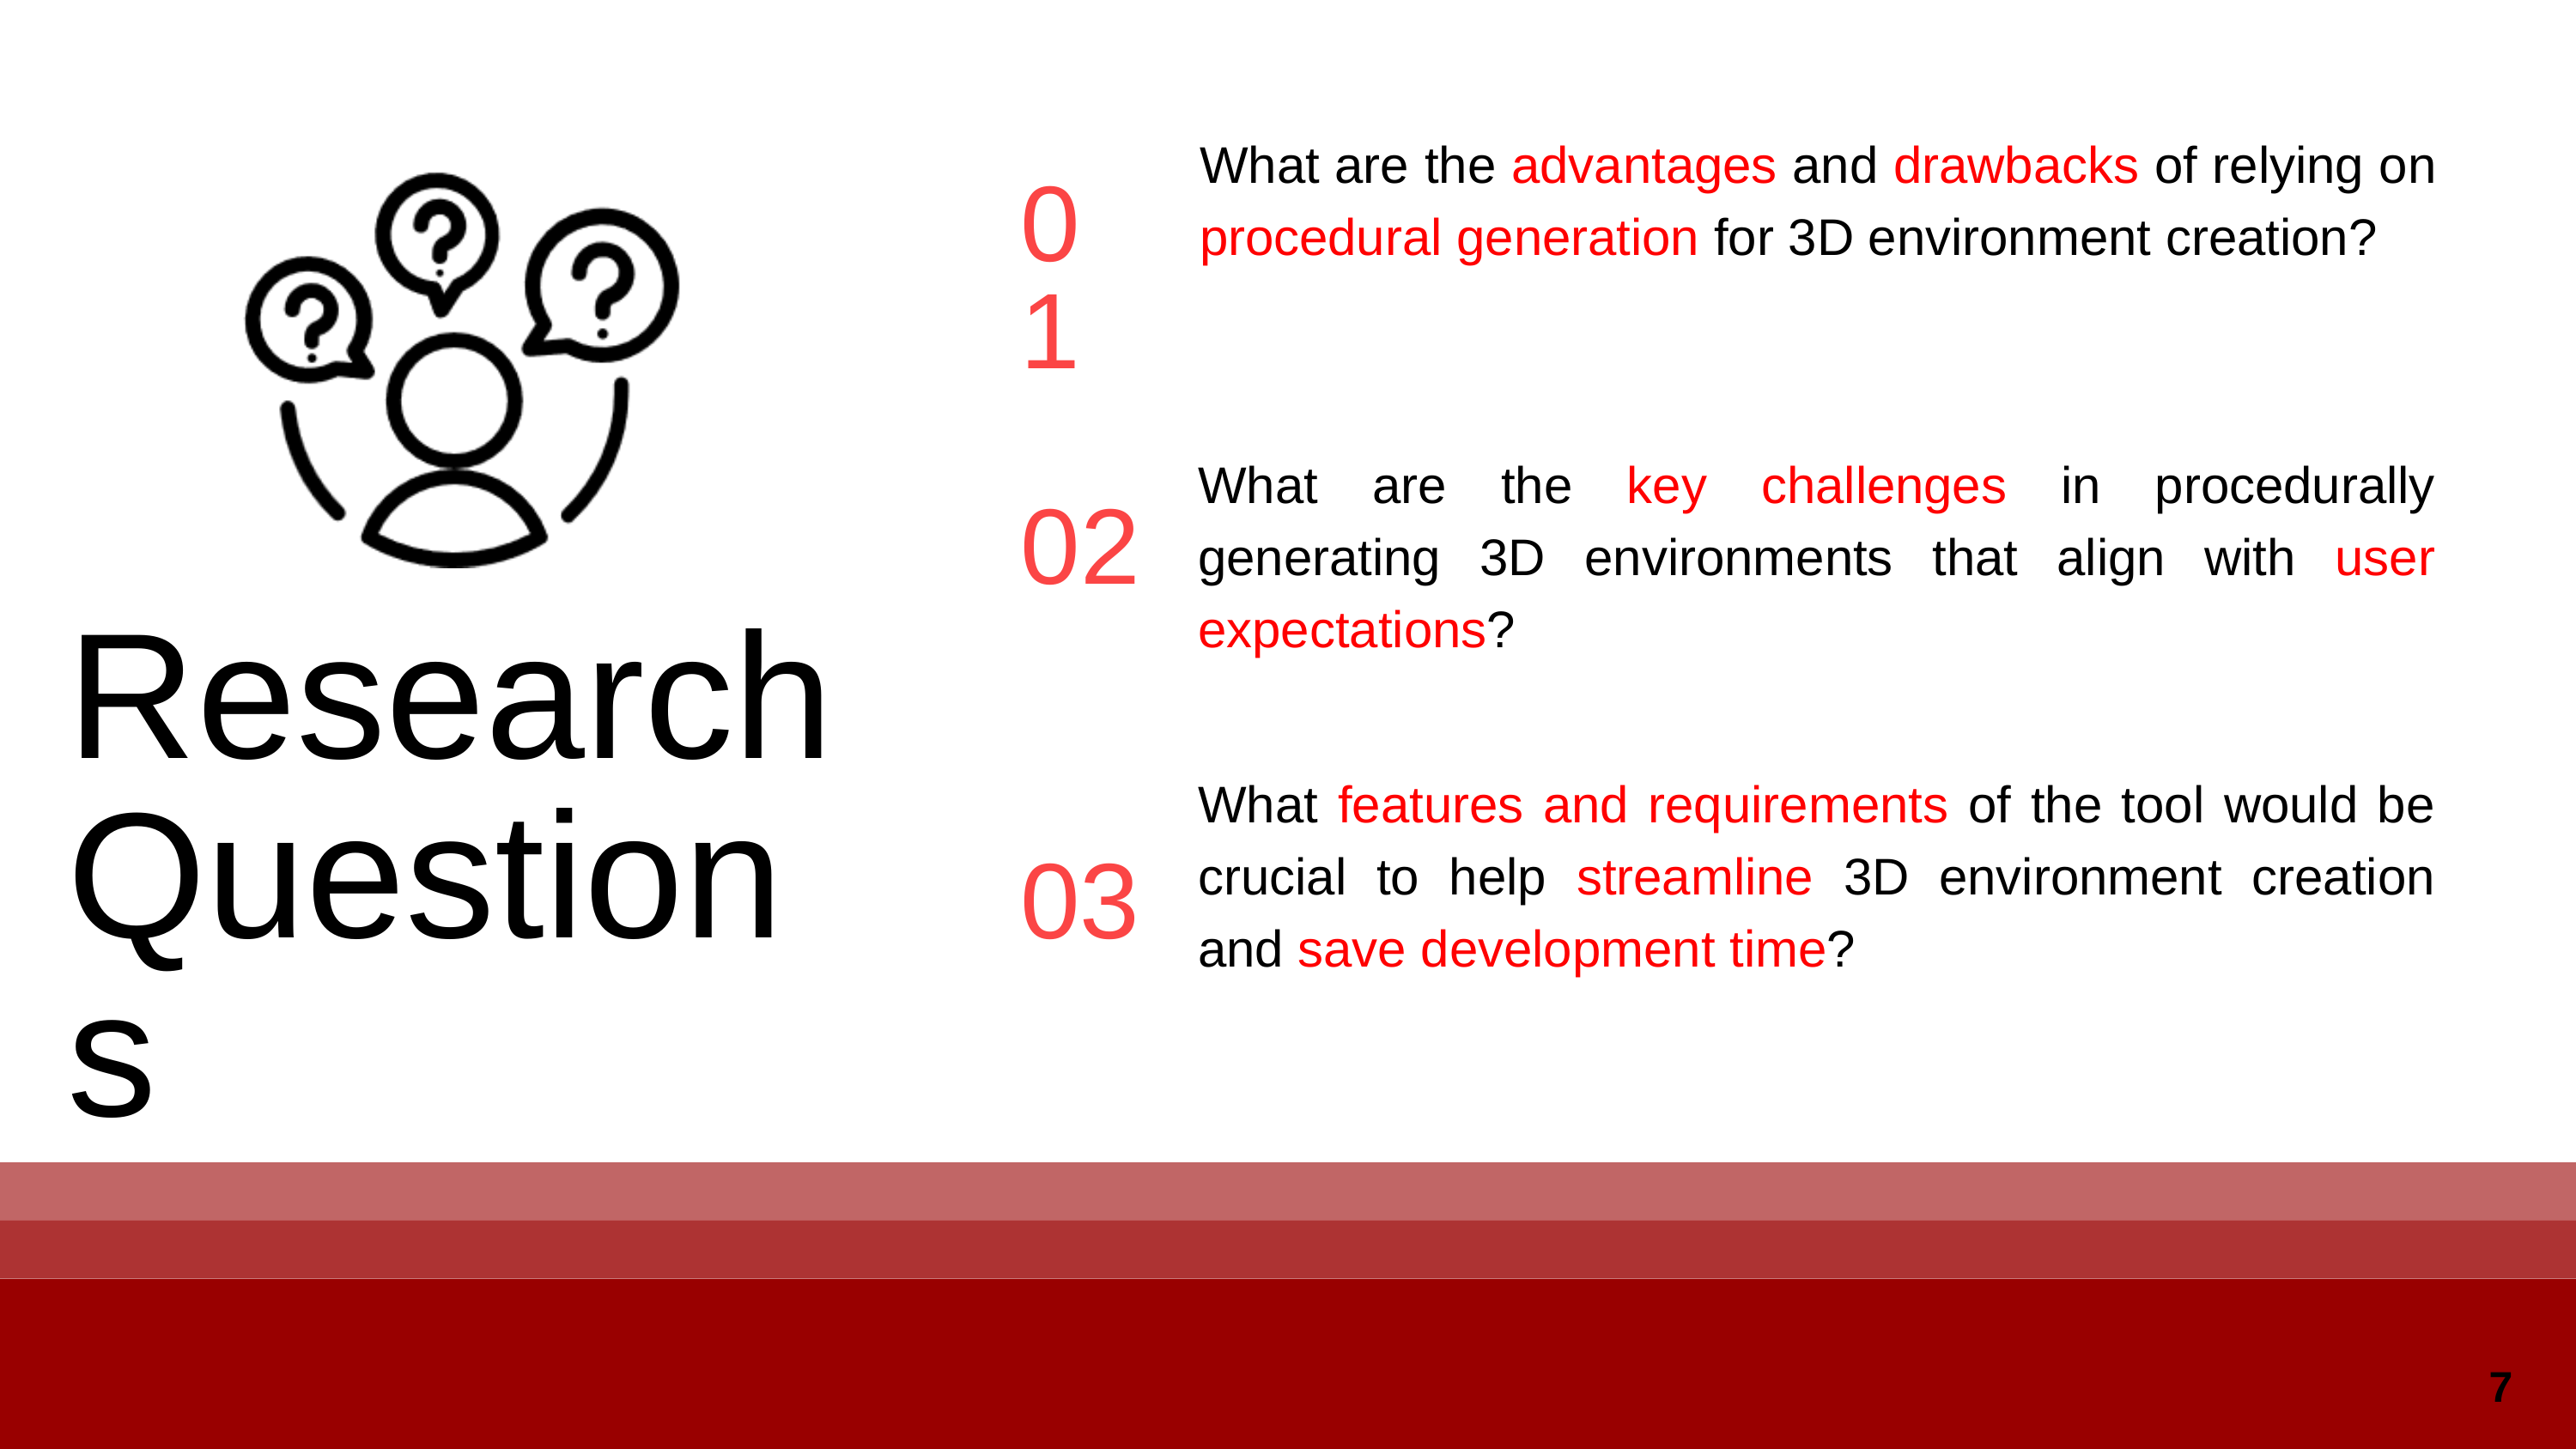

What are the advantages and drawbacks of relying on procedural generation for 3D environment creation?

Research Questions
01

What are the key challenges in procedurally generating 3D environments that align with user expectations?
02
What features and requirements of the tool would be crucial to help streamline 3D environment creation and save development time?
03
7